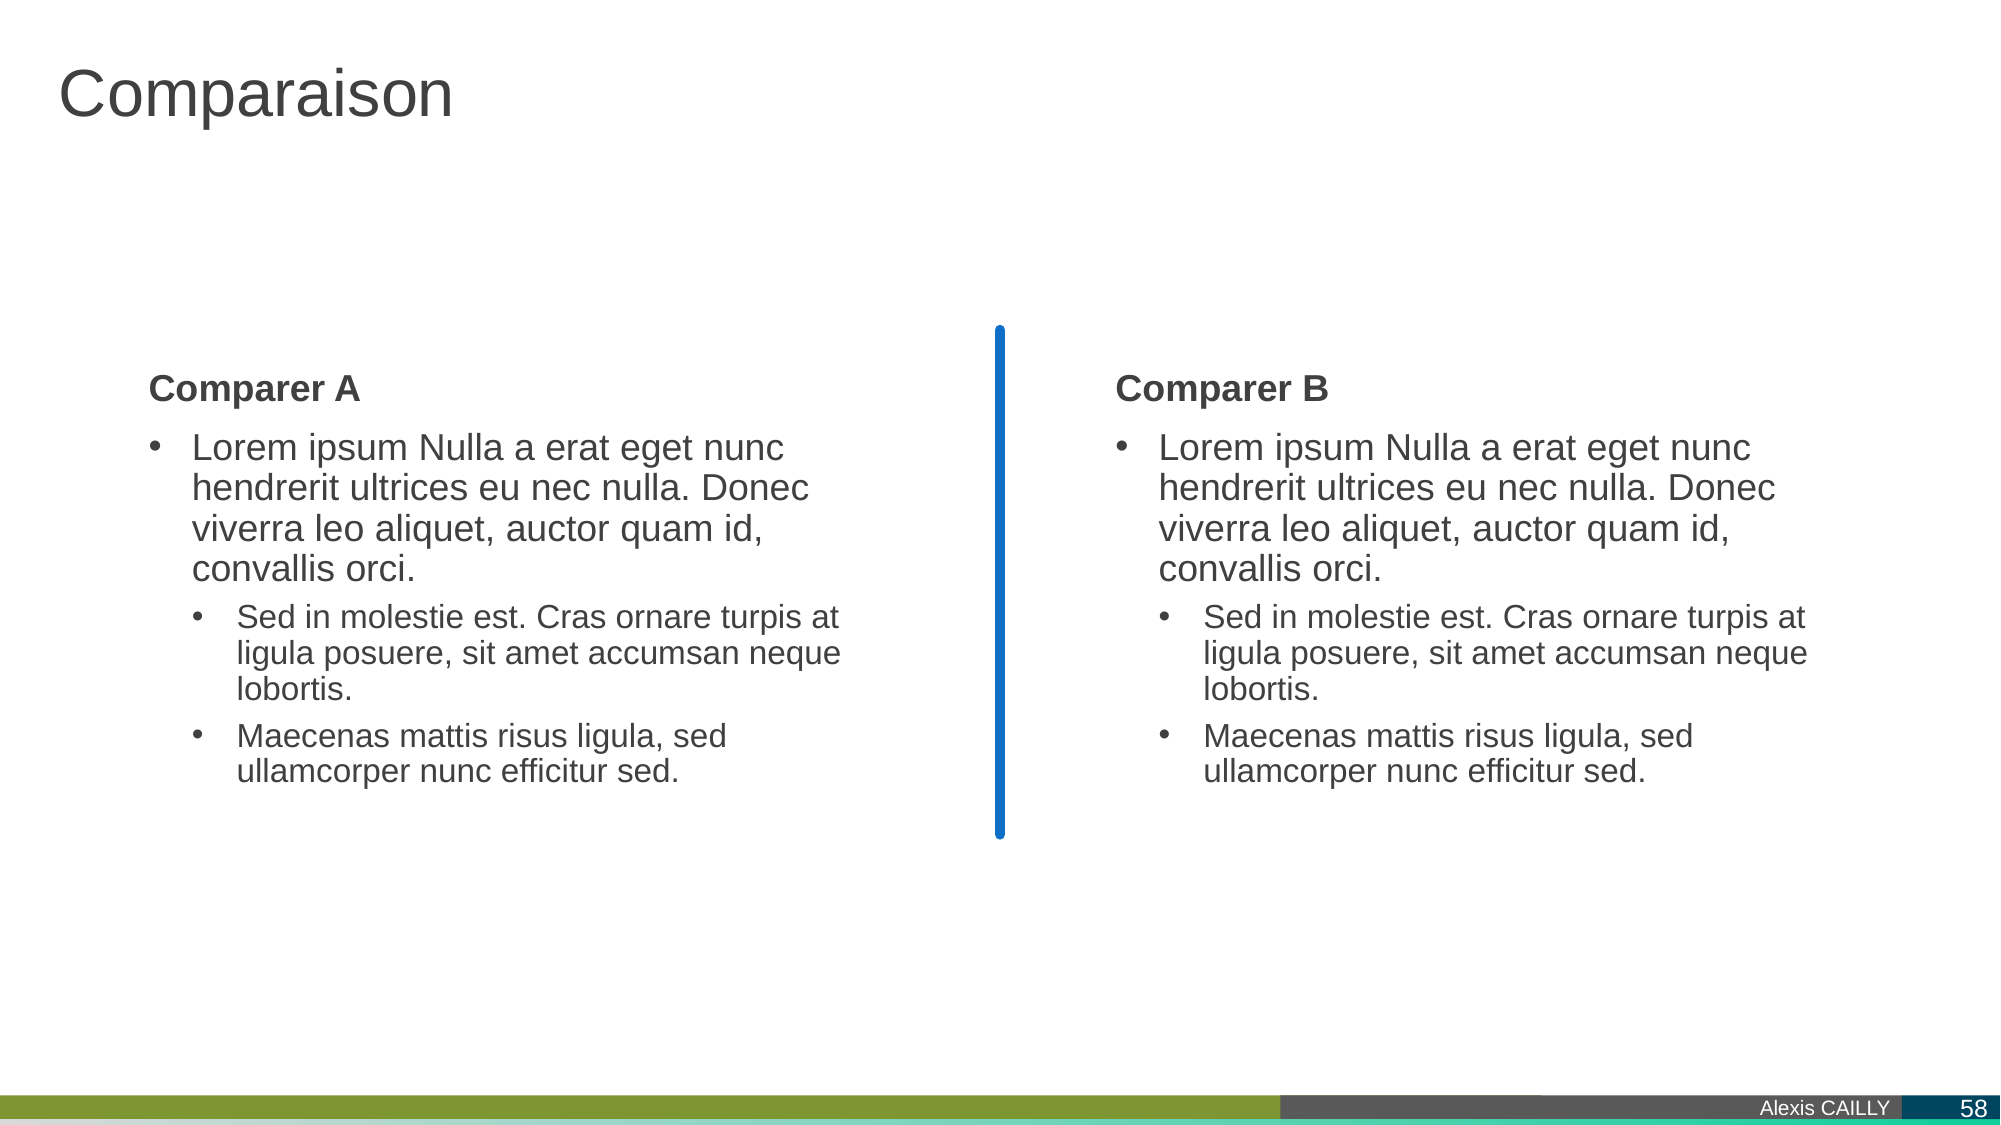

# Comparaison
Comparer A
Comparer B
Lorem ipsum Nulla a erat eget nunc hendrerit ultrices eu nec nulla. Donec viverra leo aliquet, auctor quam id, convallis orci.
Sed in molestie est. Cras ornare turpis at ligula posuere, sit amet accumsan neque lobortis.
Maecenas mattis risus ligula, sed ullamcorper nunc efficitur sed.
Lorem ipsum Nulla a erat eget nunc hendrerit ultrices eu nec nulla. Donec viverra leo aliquet, auctor quam id, convallis orci.
Sed in molestie est. Cras ornare turpis at ligula posuere, sit amet accumsan neque lobortis.
Maecenas mattis risus ligula, sed ullamcorper nunc efficitur sed.
58